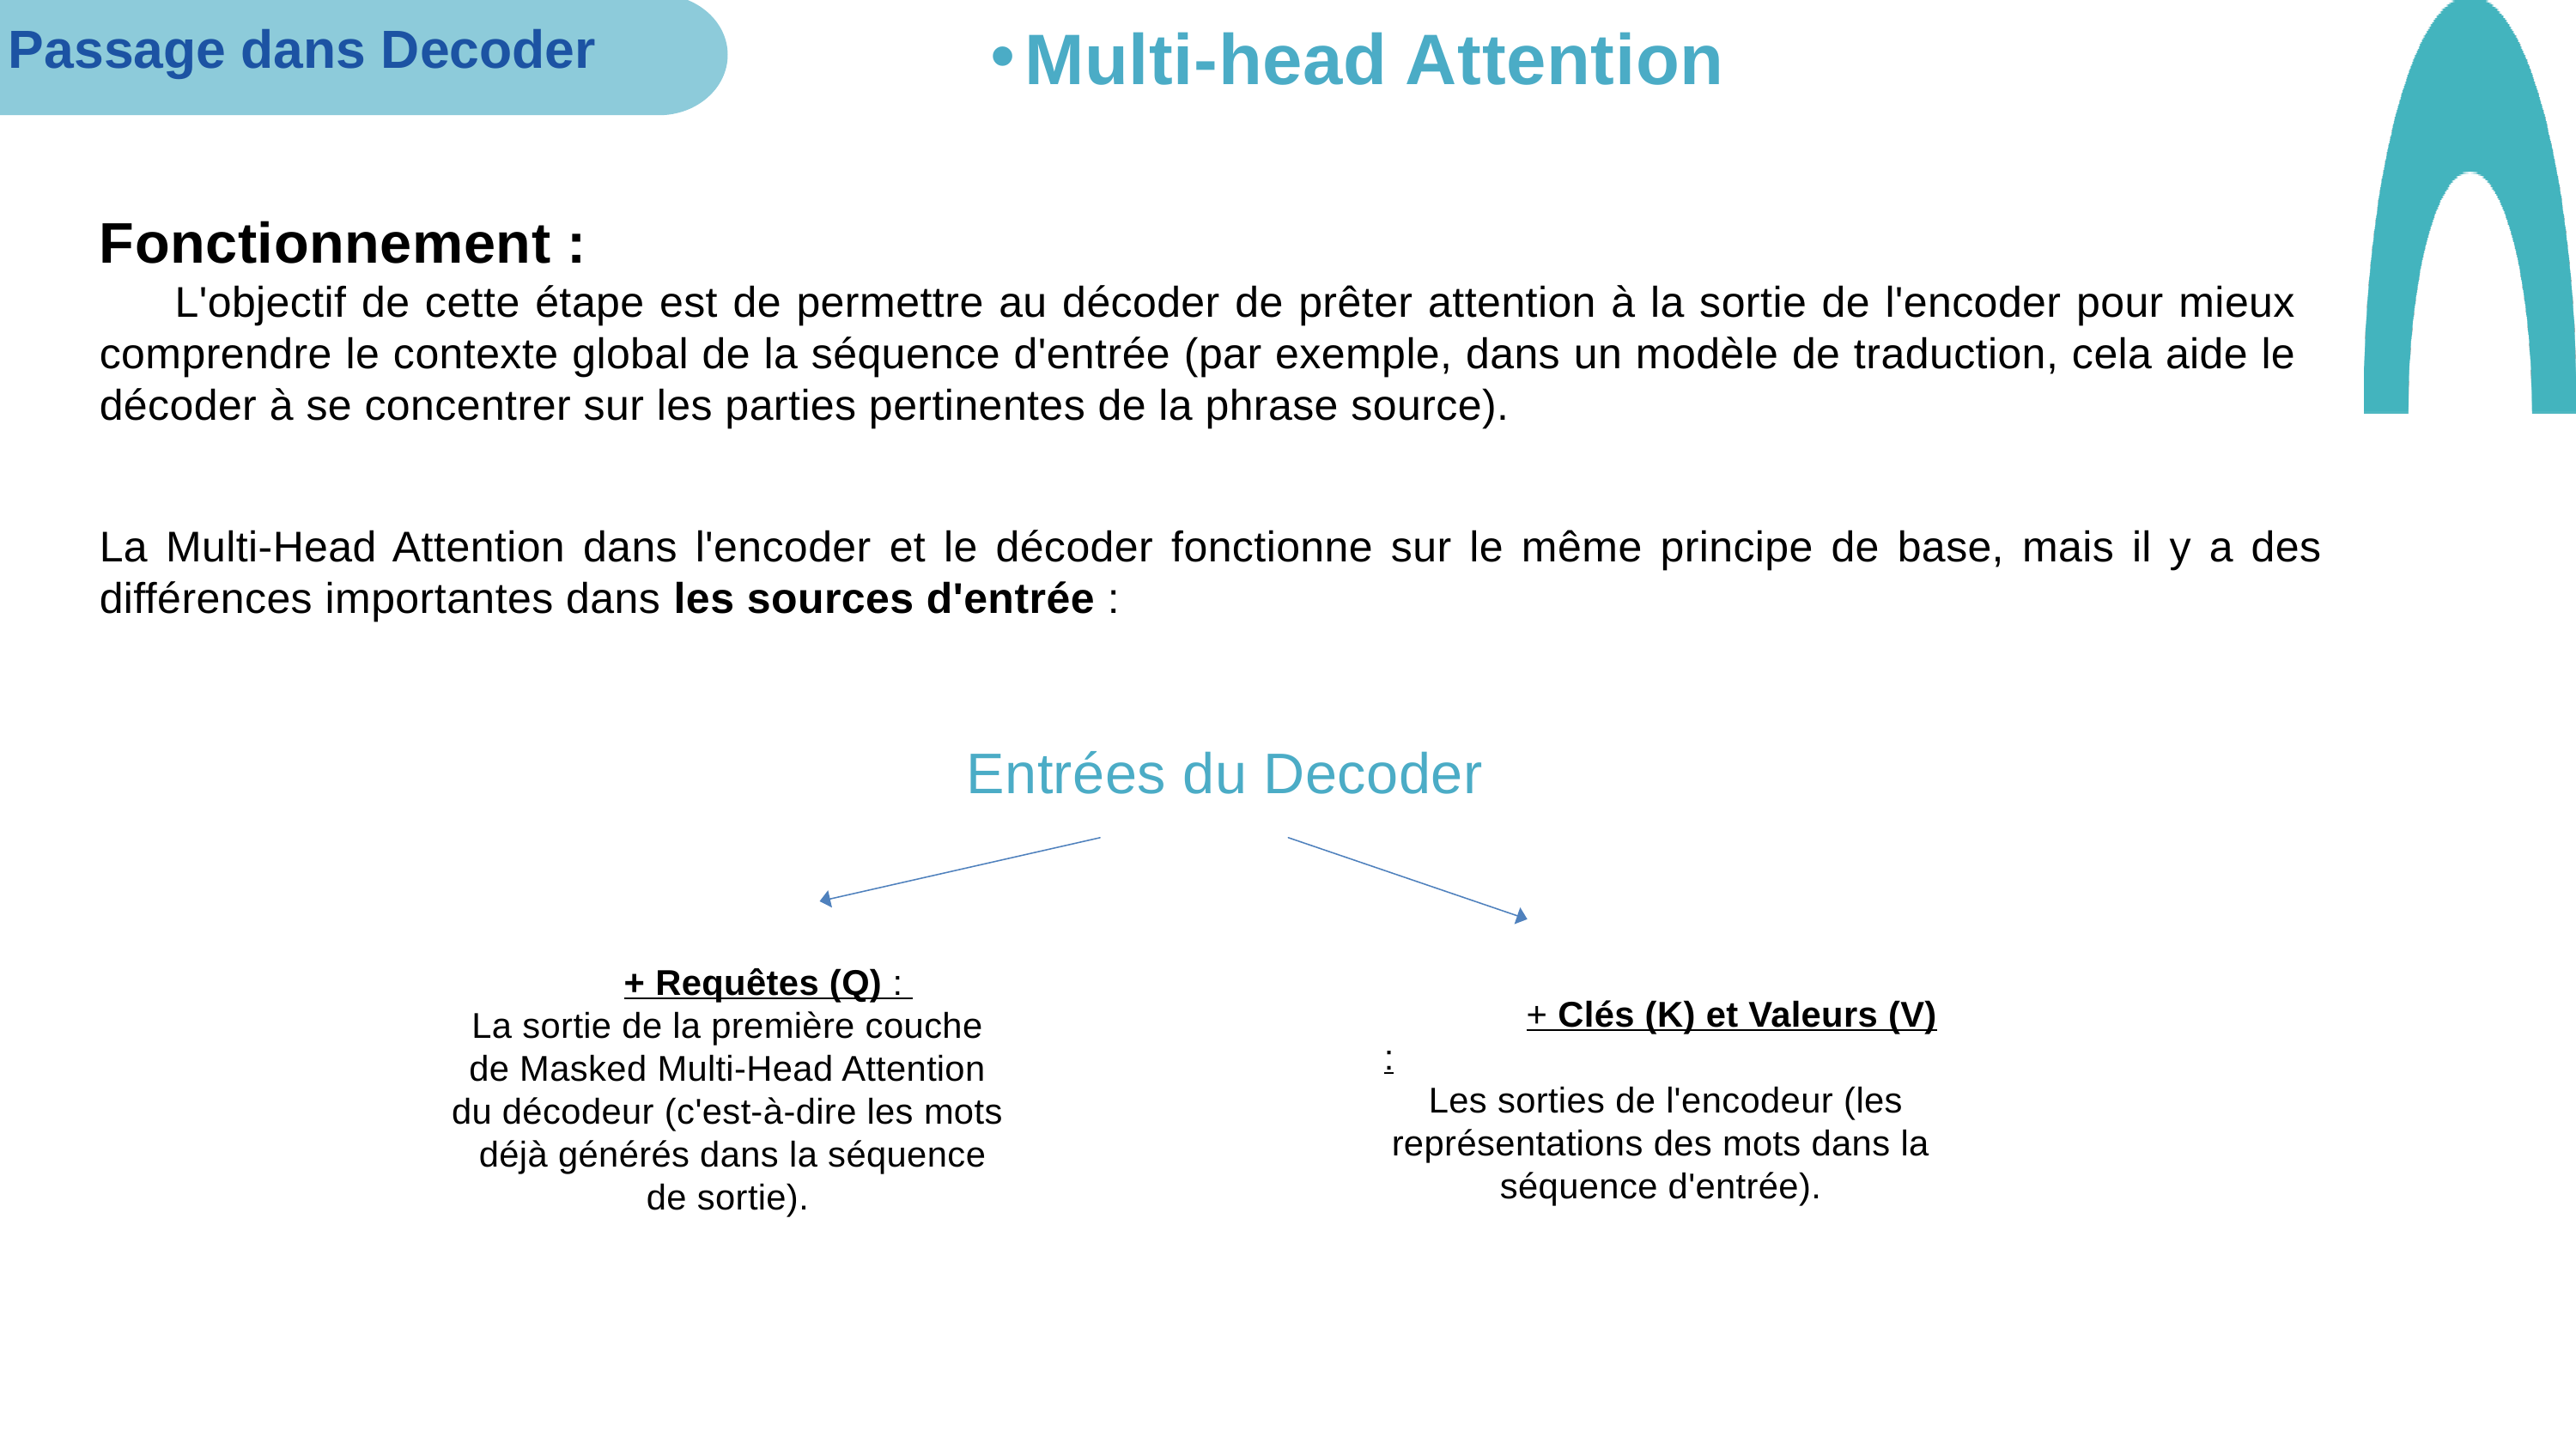

Passage dans Decoder
Multi-head Attention

Fonctionnement :
     L'objectif de cette étape est de permettre au décoder de prêter attention à la sortie de l'encoder pour mieux comprendre le contexte global de la séquence d'entrée (par exemple, dans un modèle de traduction, cela aide le décoder à se concentrer sur les parties pertinentes de la phrase source).
La Multi-Head Attention dans l'encoder et le décoder fonctionne sur le même principe de base, mais il y a des différences importantes dans les sources d'entrée :

Entrées du Decoder

        + Requêtes (Q) :
La sortie de la première couche de Masked Multi-Head Attention du décodeur (c'est-à-dire les mots  déjà générés dans la séquence de sortie).

              + Clés (K) et Valeurs (V) :
 Les sorties de l'encodeur (les représentations des mots dans la séquence d'entrée).